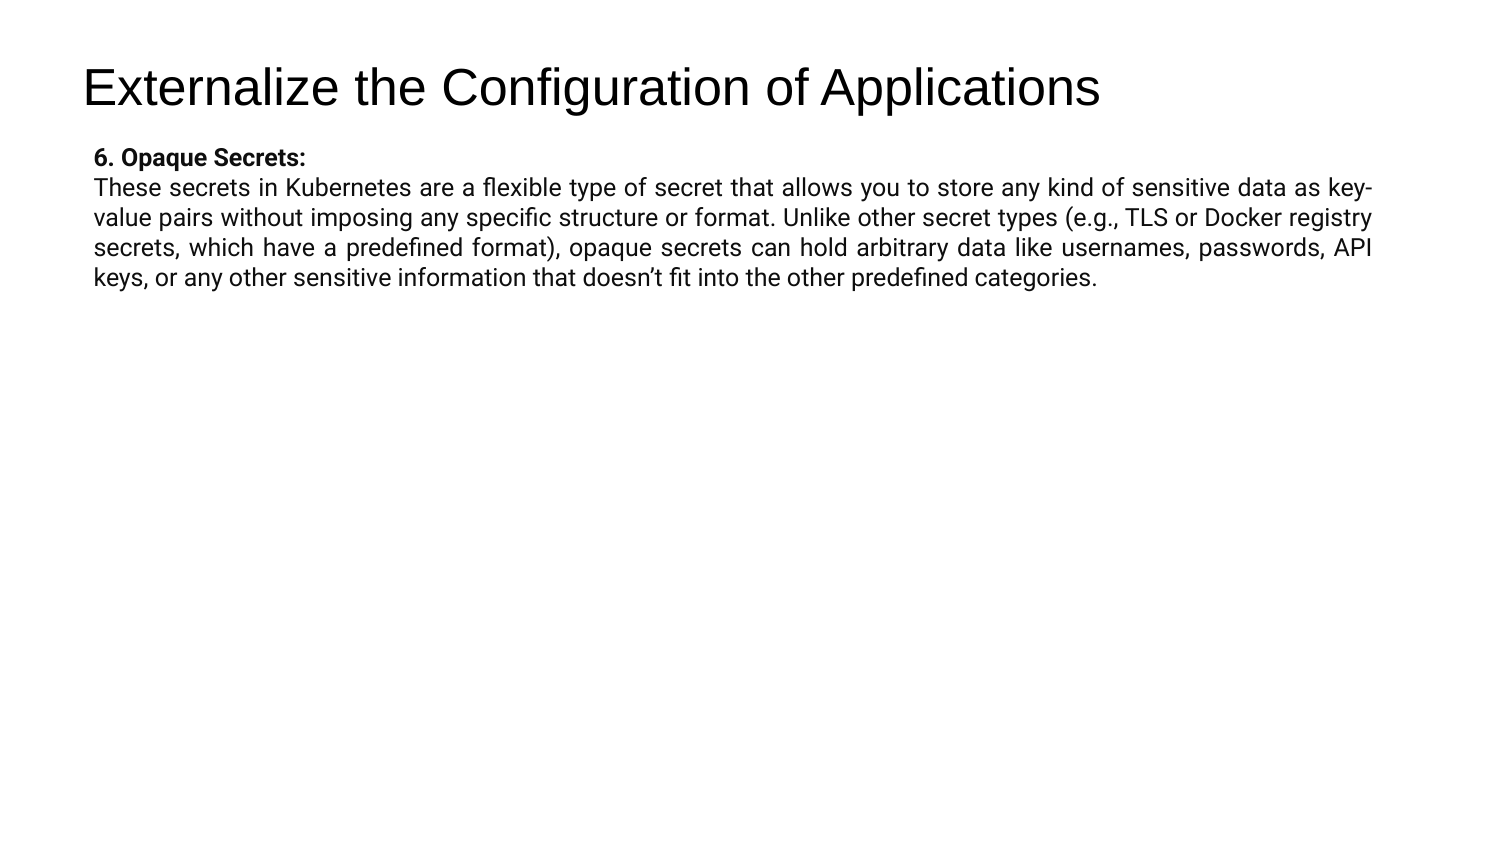

# Externalize the Configuration of Applications
6. Opaque Secrets:
These secrets in Kubernetes are a flexible type of secret that allows you to store any kind of sensitive data as key-value pairs without imposing any specific structure or format. Unlike other secret types (e.g., TLS or Docker registry secrets, which have a predefined format), opaque secrets can hold arbitrary data like usernames, passwords, API keys, or any other sensitive information that doesn’t fit into the other predefined categories.